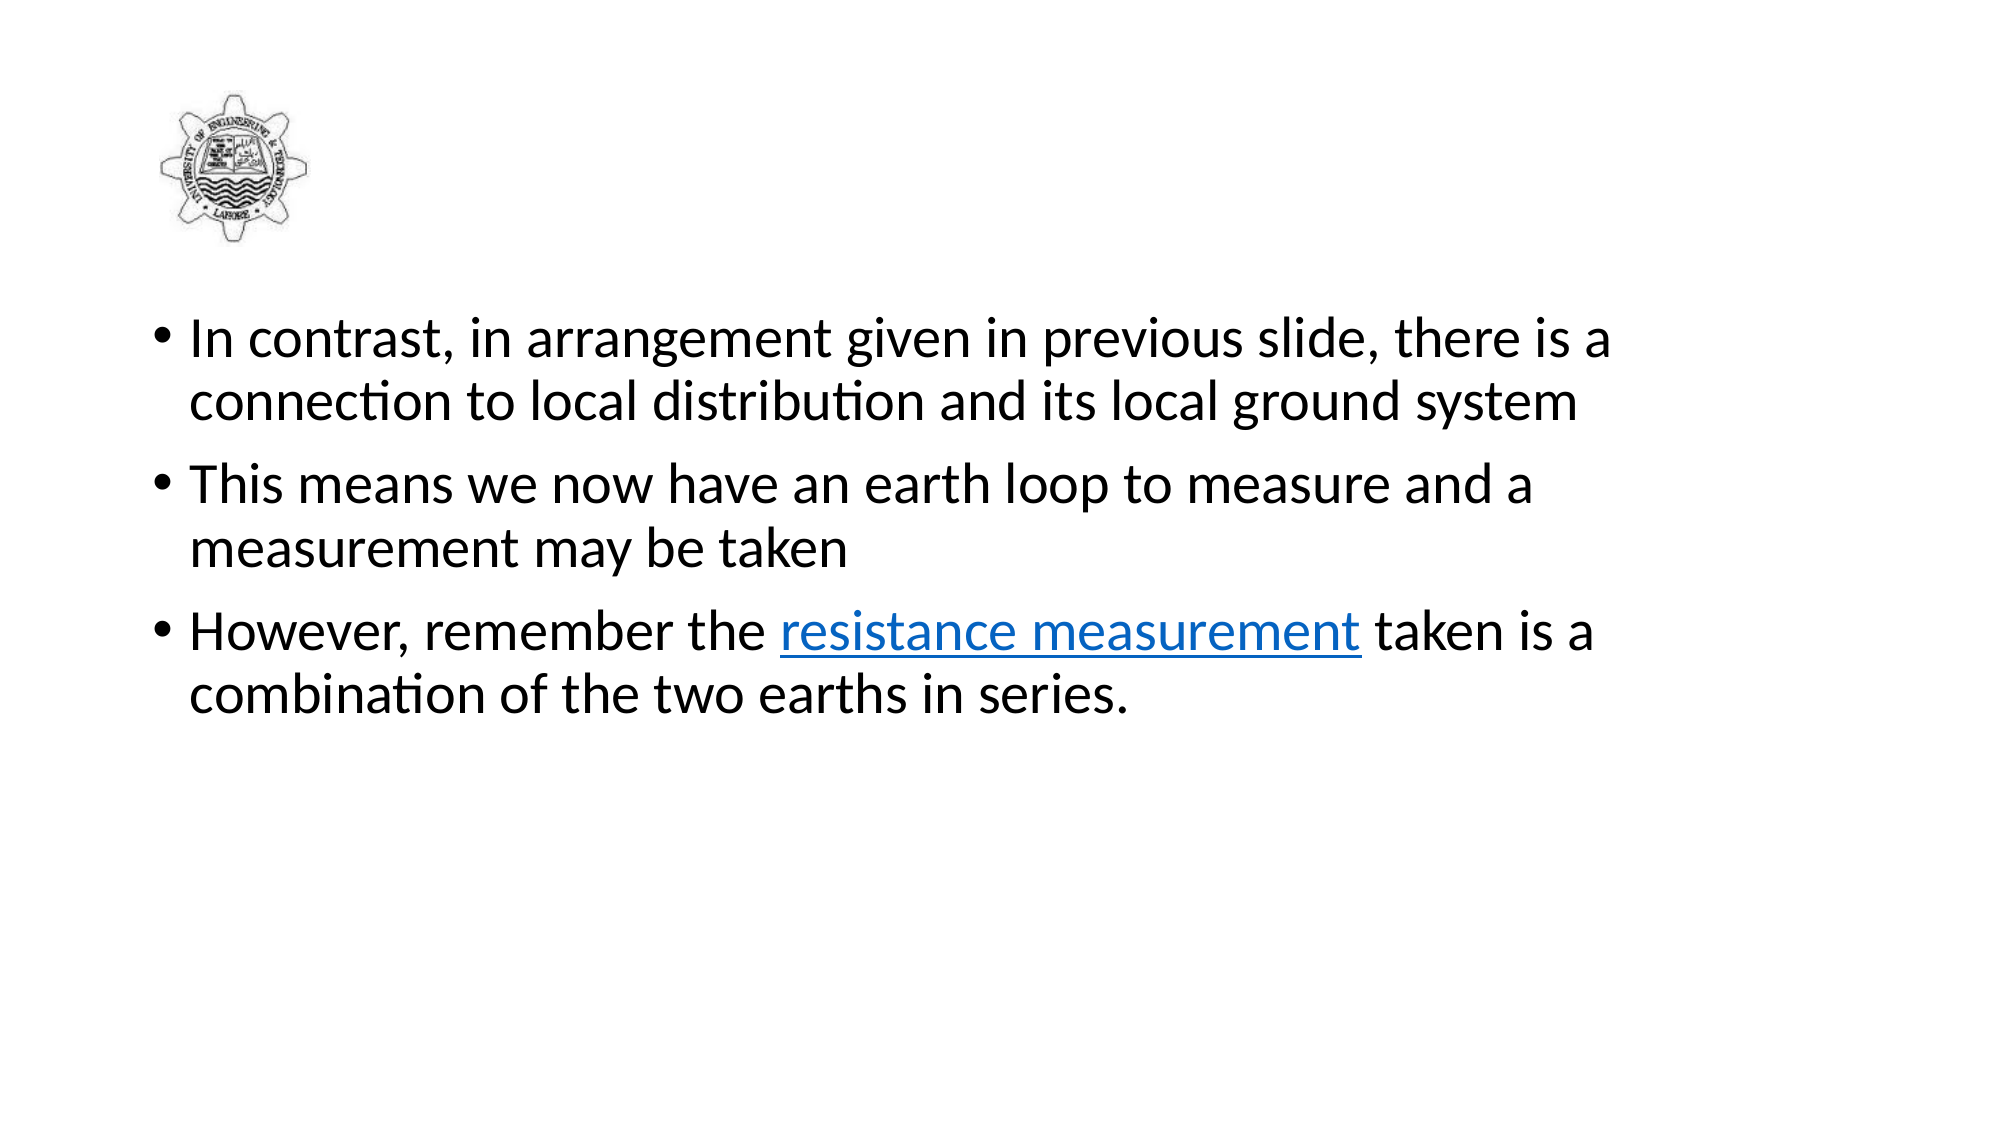

#
In contrast, in arrangement given in previous slide, there is a connection to local distribution and its local ground system
This means we now have an earth loop to measure and a measurement may be taken
However, remember the resistance measurement taken is a combination of the two earths in series.